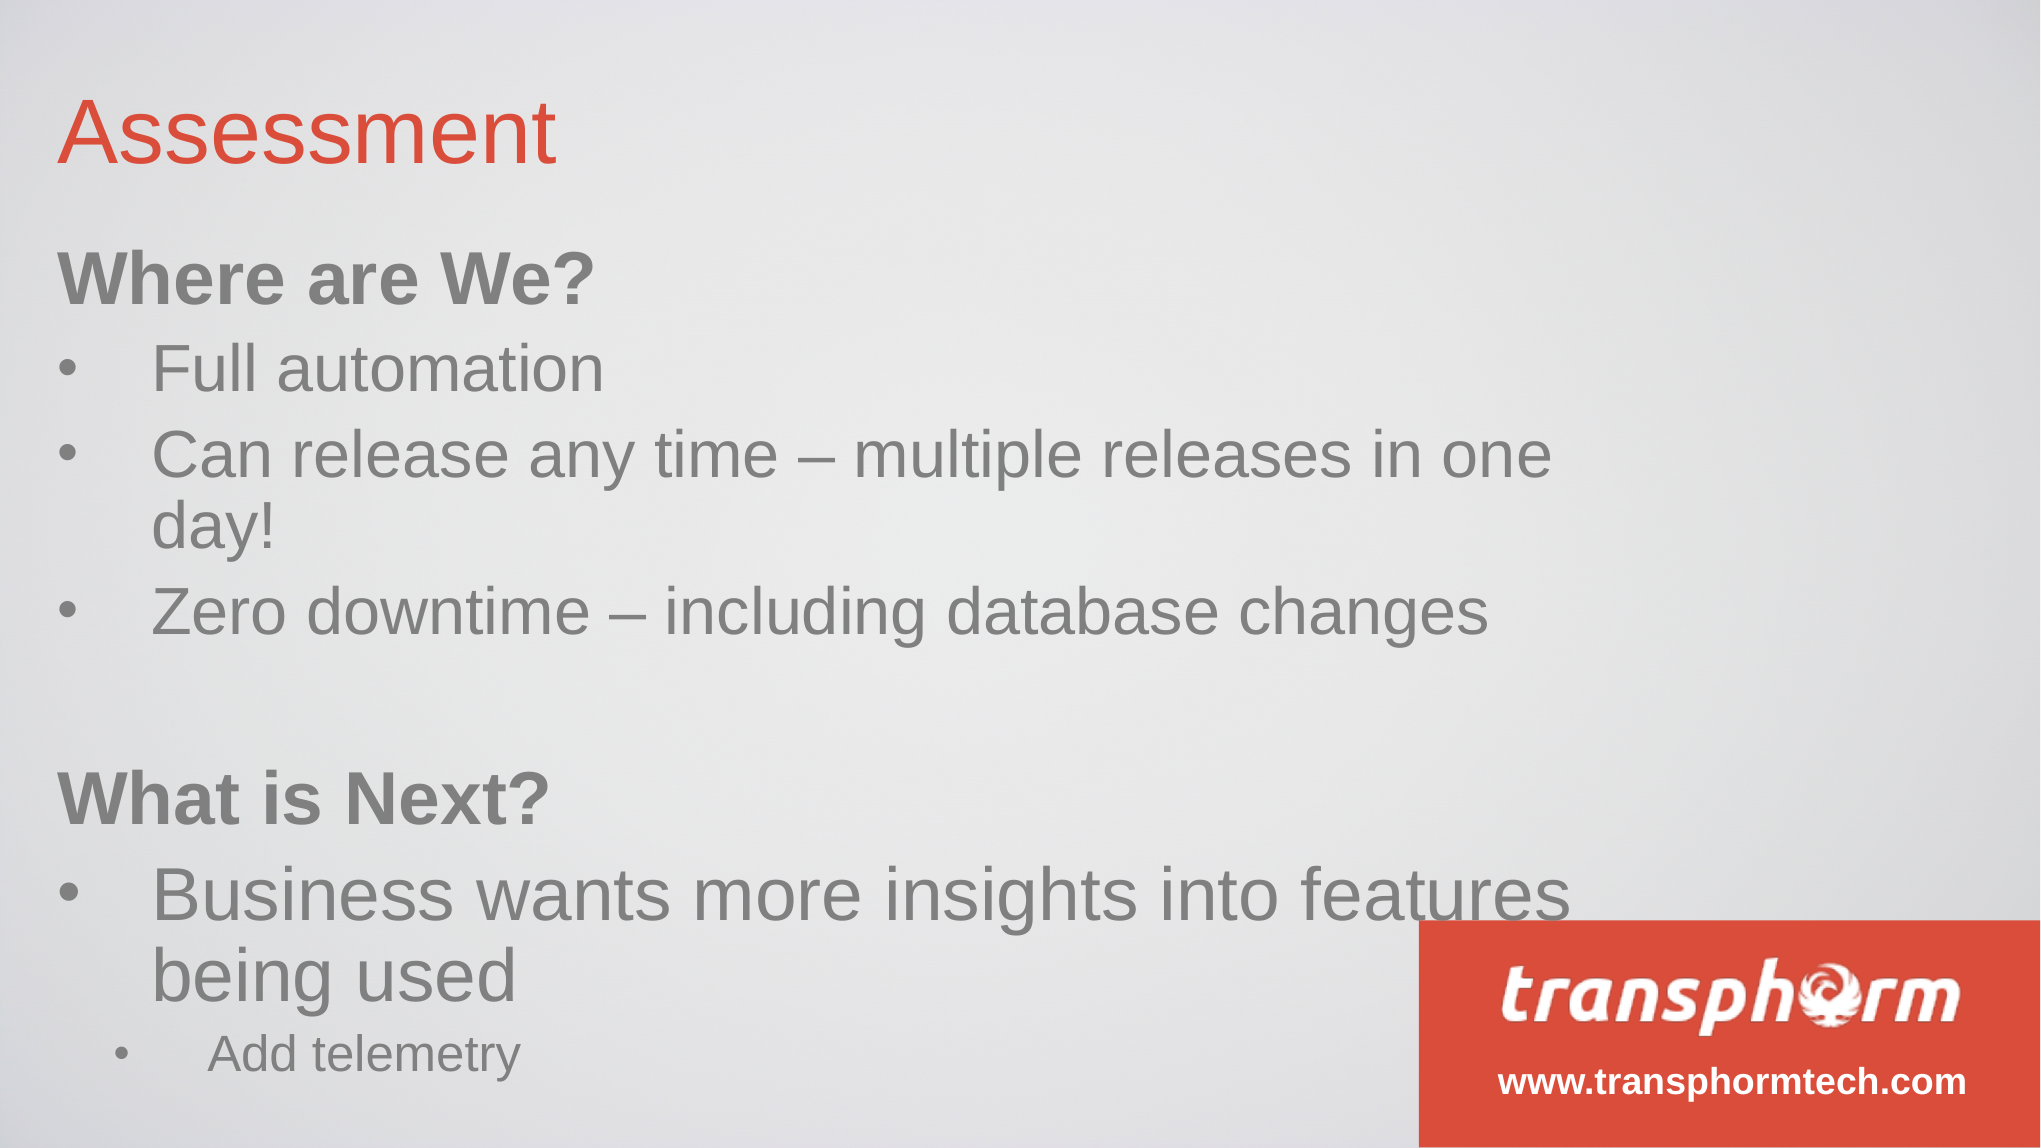

Assessment
Where are We?
Full automation
Can release any time – multiple releases in one day!
Zero downtime – including database changes

What is Next?
Business wants more insights into features being used
Add telemetry